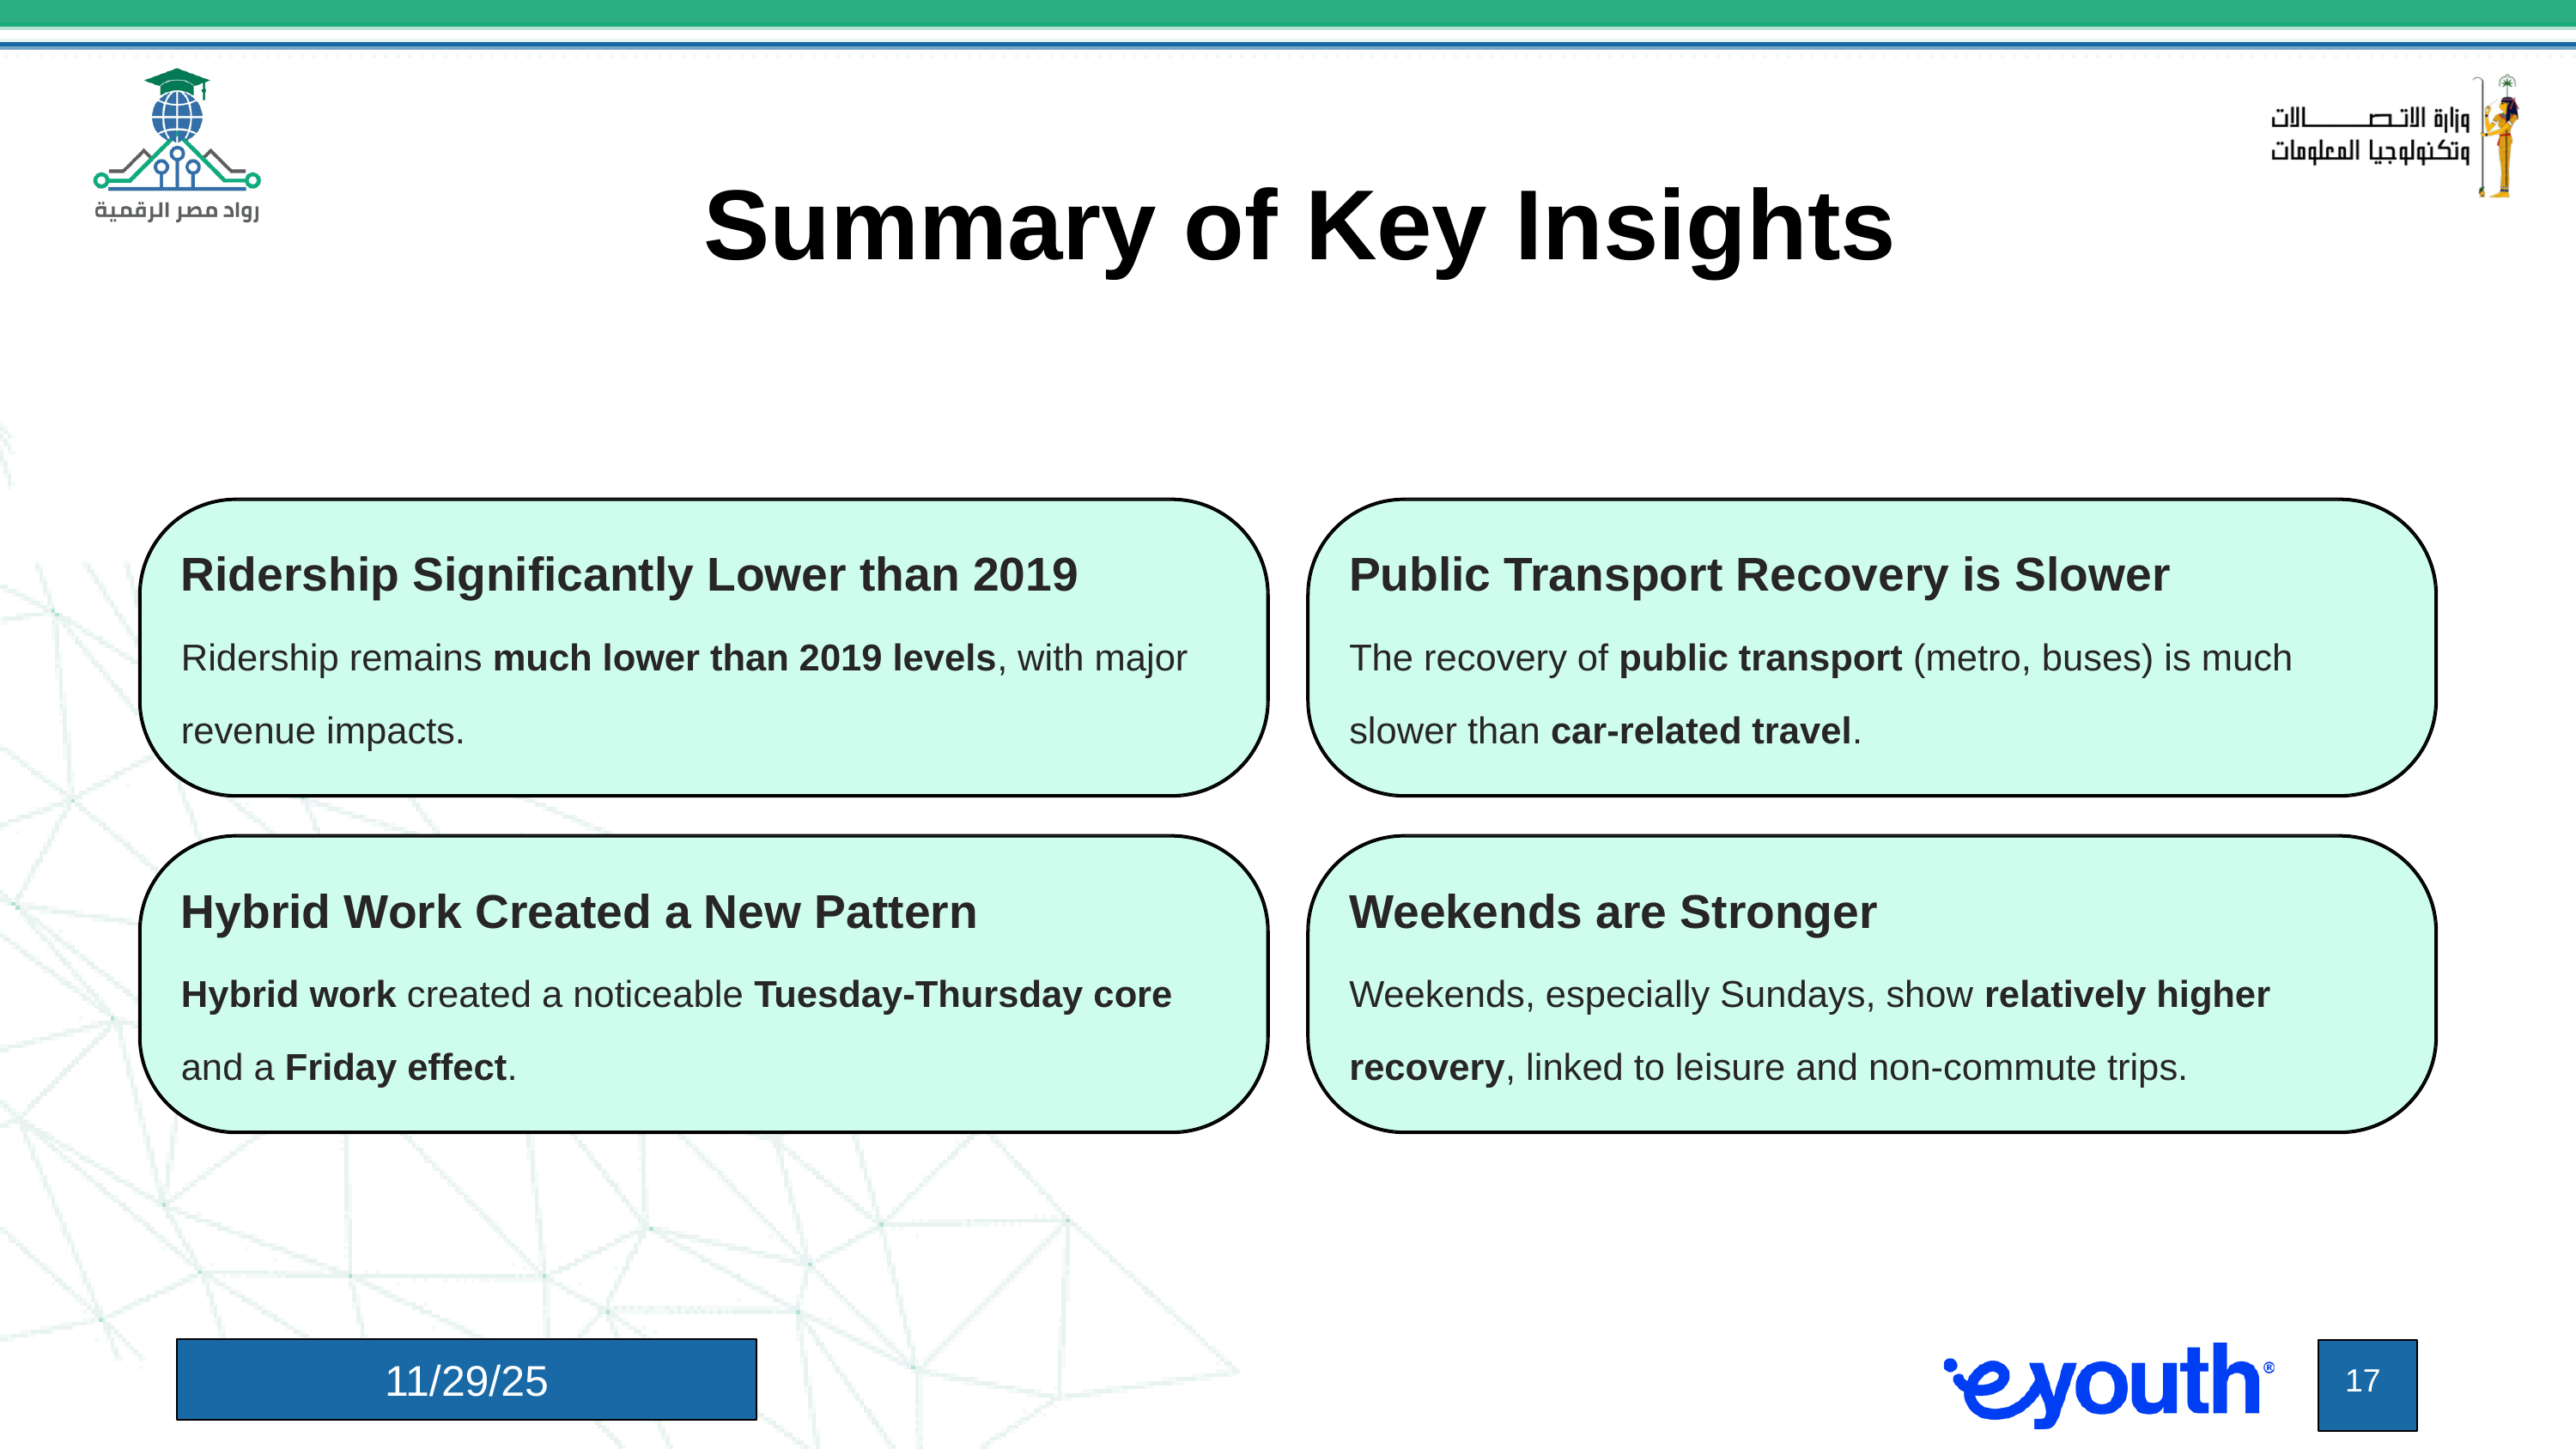

Summary of Key Insights

Ridership Significantly Lower than 2019
Public Transport Recovery is Slower
Ridership remains much lower than 2019 levels, with major revenue impacts.
The recovery of public transport (metro, buses) is much slower than car-related travel.

Hybrid Work Created a New Pattern
Weekends are Stronger
Hybrid work created a noticeable Tuesday-Thursday core and a Friday effect.
Weekends, especially Sundays, show relatively higher recovery, linked to leisure and non-commute trips.

11/29/25

17